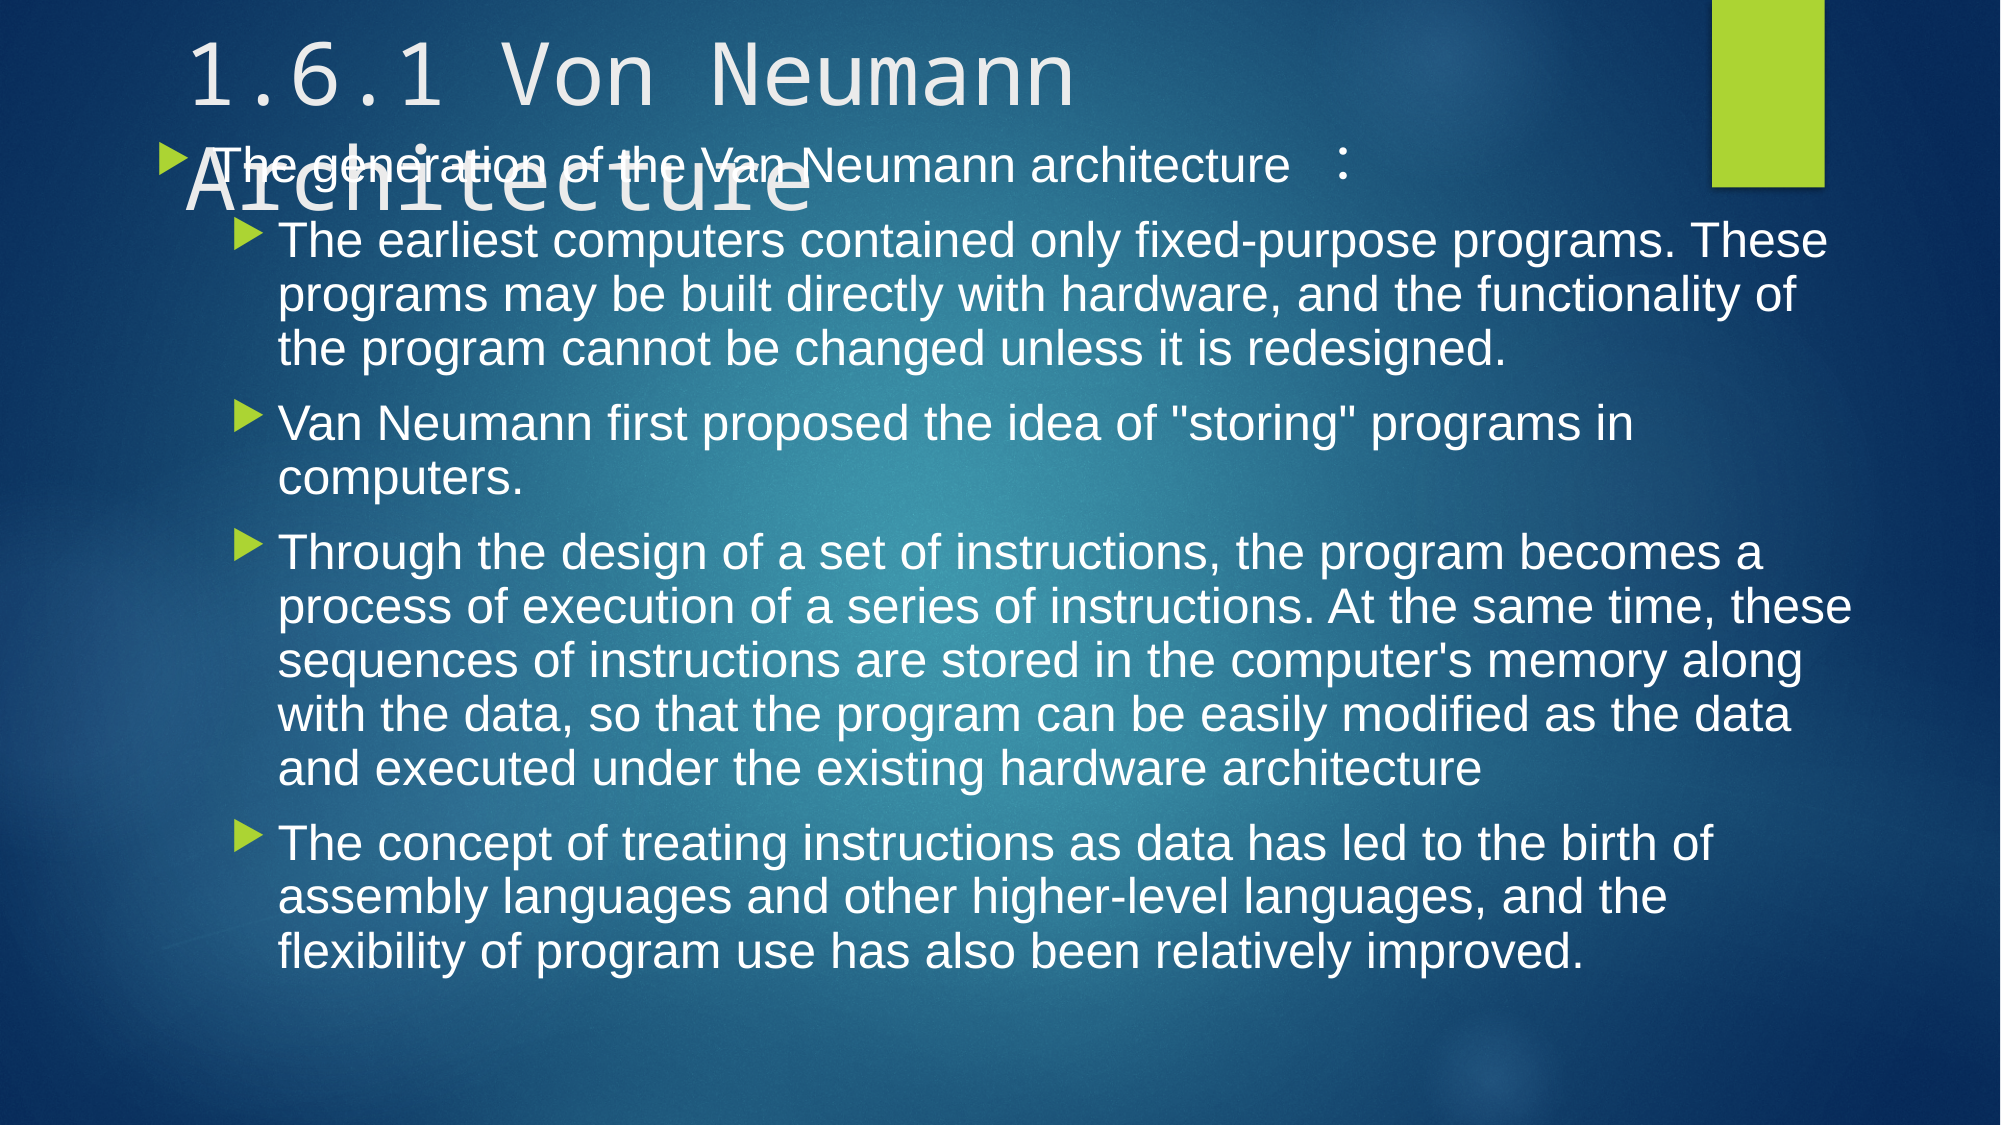

# 1.6.1 Von Neumann Architecture
The generation of the Van Neumann architecture ：
The earliest computers contained only fixed-purpose programs. These programs may be built directly with hardware, and the functionality of the program cannot be changed unless it is redesigned.
Van Neumann first proposed the idea of "storing" programs in computers.
Through the design of a set of instructions, the program becomes a process of execution of a series of instructions. At the same time, these sequences of instructions are stored in the computer's memory along with the data, so that the program can be easily modified as the data and executed under the existing hardware architecture
The concept of treating instructions as data has led to the birth of assembly languages and other higher-level languages, and the flexibility of program use has also been relatively improved.